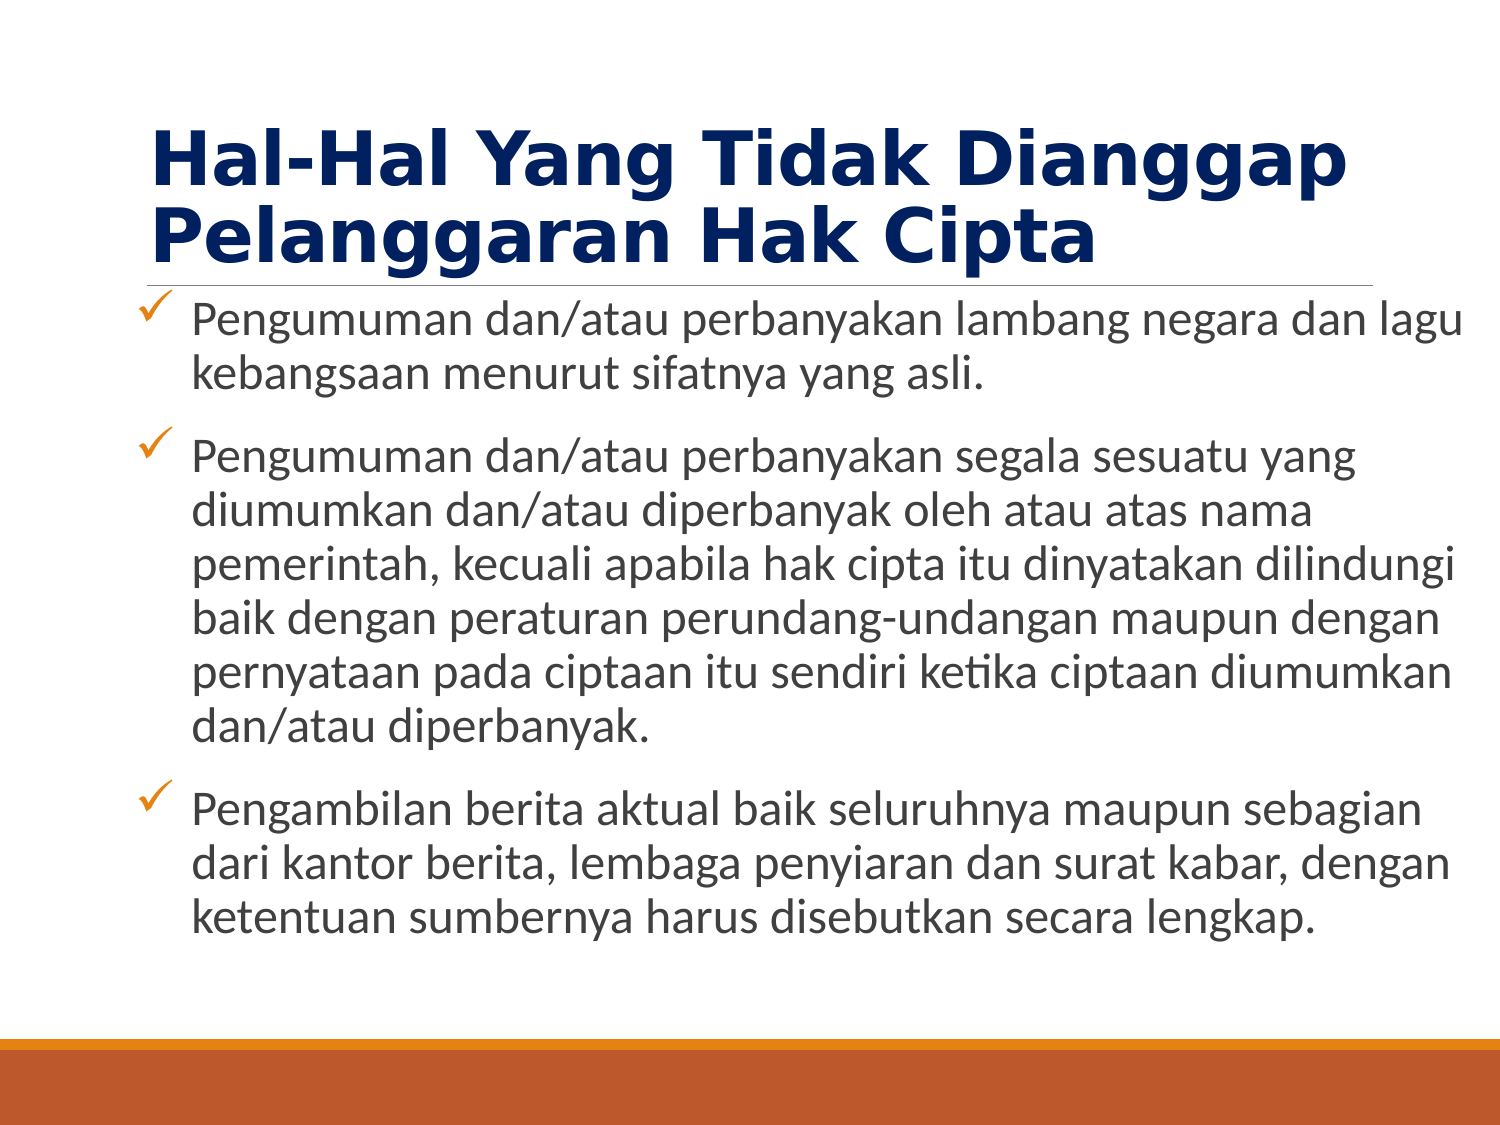

# Hal-Hal Yang Tidak Dianggap Pelanggaran Hak Cipta
Pengumuman dan/atau perbanyakan lambang negara dan lagu kebangsaan menurut sifatnya yang asli.
Pengumuman dan/atau perbanyakan segala sesuatu yang diumumkan dan/atau diperbanyak oleh atau atas nama pemerintah, kecuali apabila hak cipta itu dinyatakan dilindungi baik dengan peraturan perundang-undangan maupun dengan pernyataan pada ciptaan itu sendiri ketika ciptaan diumumkan dan/atau diperbanyak.
Pengambilan berita aktual baik seluruhnya maupun sebagian dari kantor berita, lembaga penyiaran dan surat kabar, dengan ketentuan sumbernya harus disebutkan secara lengkap.